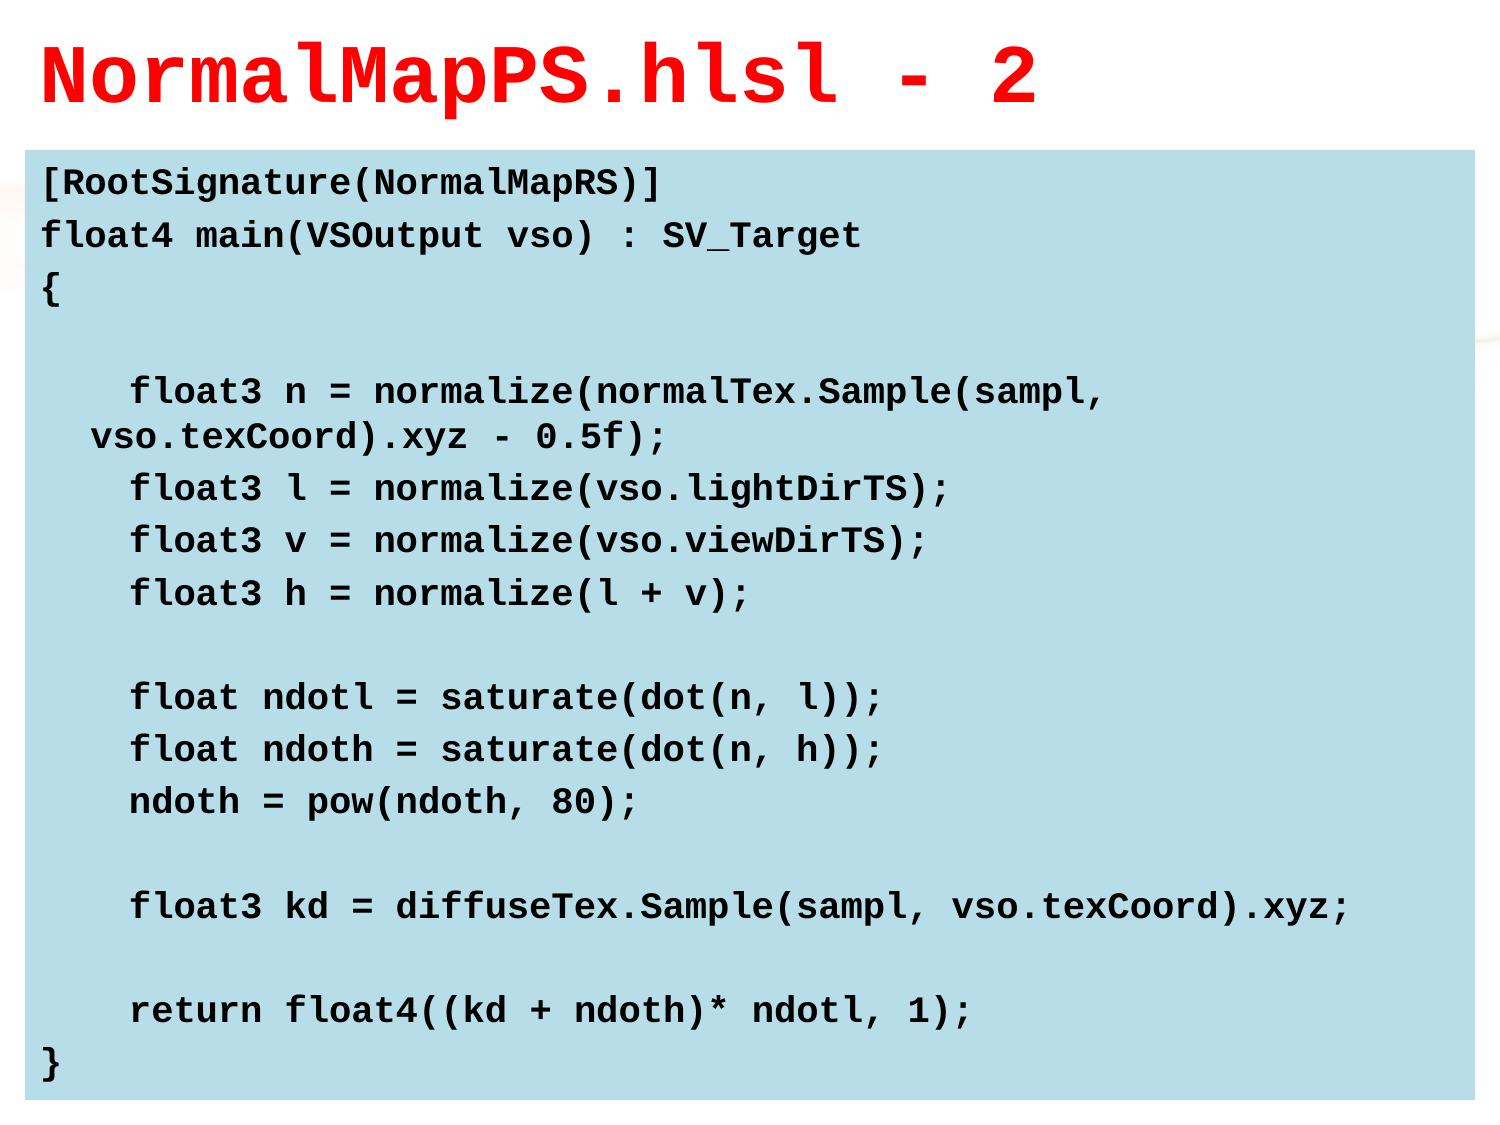

# NormalMapPS.hlsl - 2
[RootSignature(NormalMapRS)]
float4 main(VSOutput vso) : SV_Target
{

    float3 n = normalize(normalTex.Sample(sampl, vso.texCoord).xyz - 0.5f);
    float3 l = normalize(vso.lightDirTS);
    float3 v = normalize(vso.viewDirTS);
    float3 h = normalize(l + v);

    float ndotl = saturate(dot(n, l));
    float ndoth = saturate(dot(n, h));
    ndoth = pow(ndoth, 80);

    float3 kd = diffuseTex.Sample(sampl, vso.texCoord).xyz;

    return float4((kd + ndoth)* ndotl, 1);
}